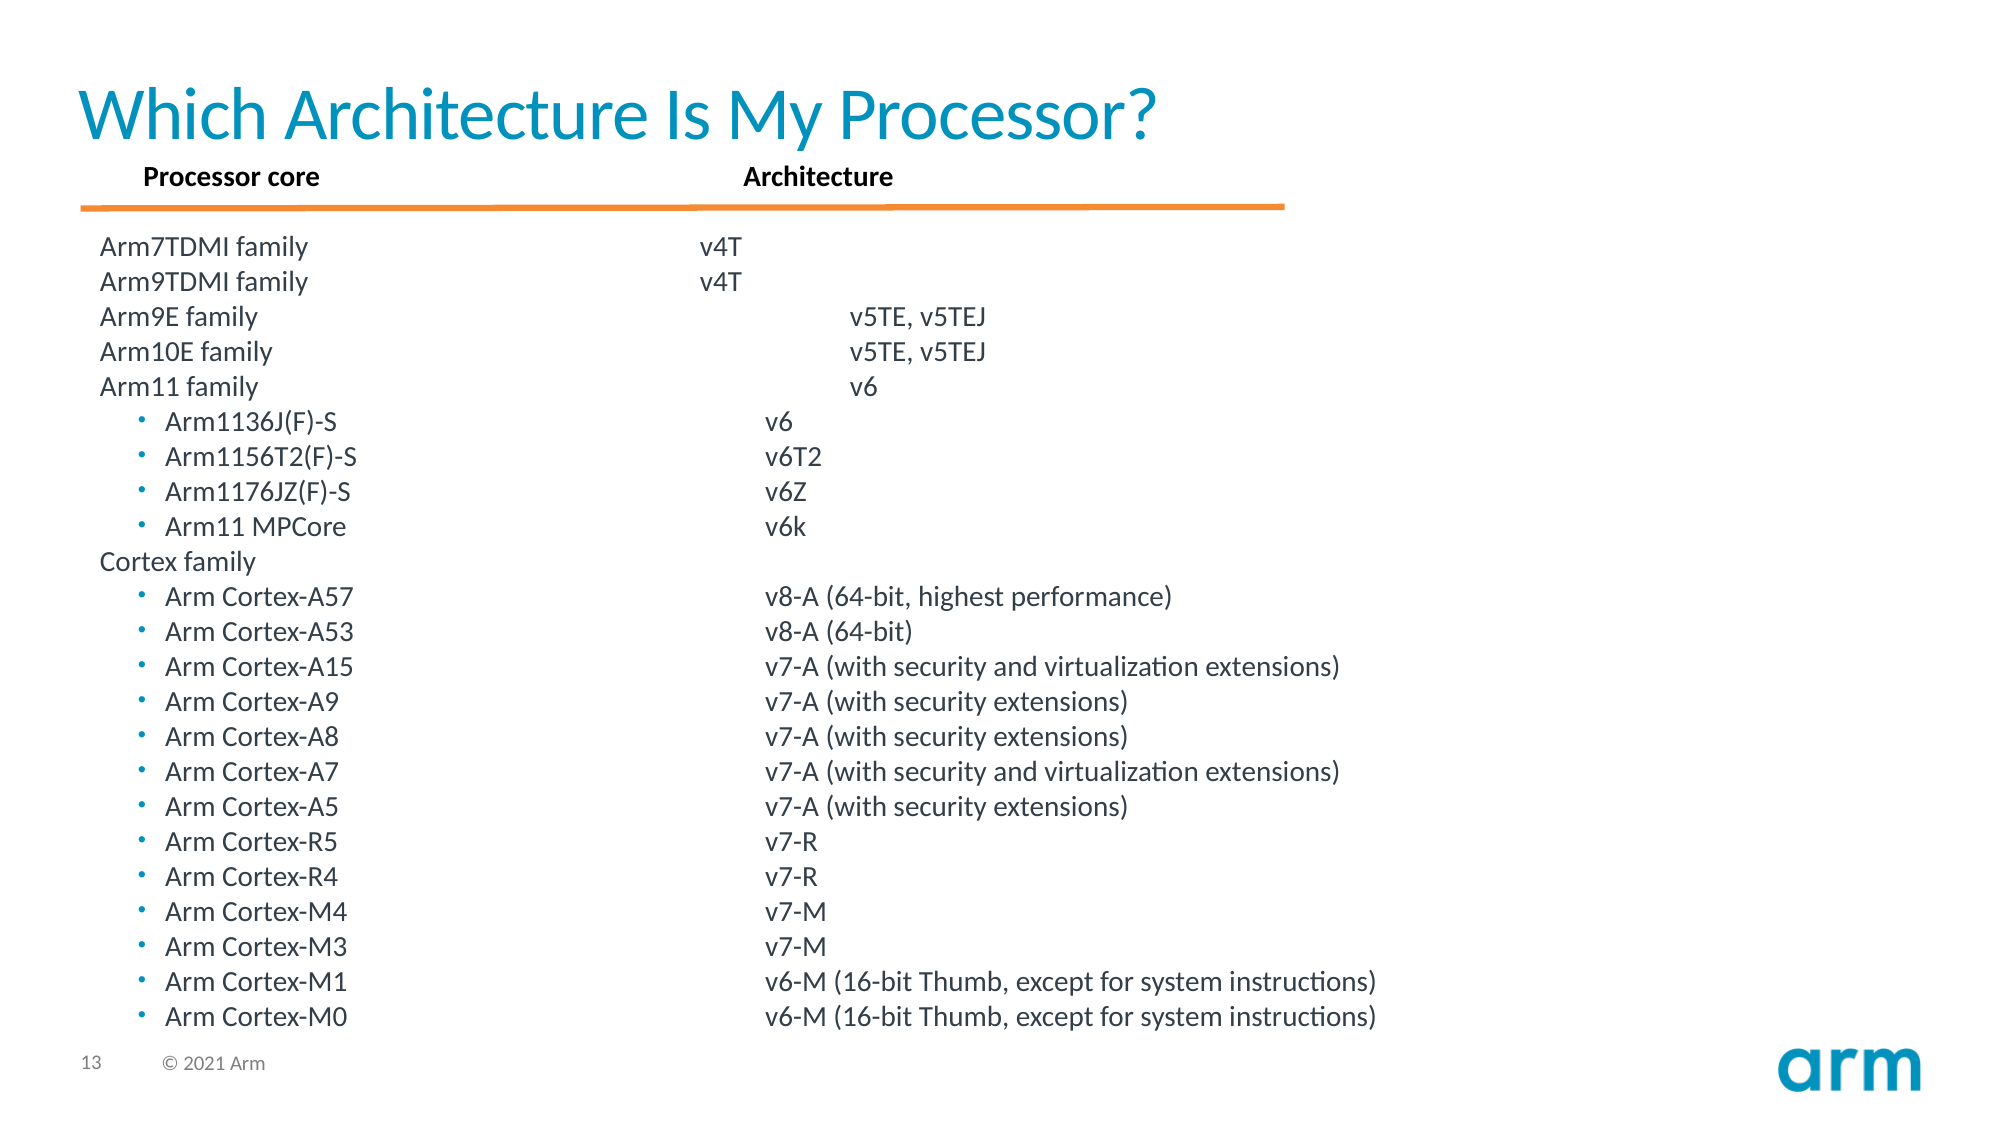

# Which Architecture Is My Processor?
	Processor core			Architecture

Arm7TDMI family			v4T
Arm9TDMI family			v4T
Arm9E family				v5TE, v5TEJ
Arm10E family				v5TE, v5TEJ
Arm11 family				v6
Arm1136J(F)-S			v6
Arm1156T2(F)-S			v6T2
Arm1176JZ(F)-S			v6Z
Arm11 MPCore			v6k
Cortex family
Arm Cortex-A57			v8-A (64-bit, highest performance)
Arm Cortex-A53			v8-A (64-bit)
Arm Cortex-A15			v7-A (with security and virtualization extensions)
Arm Cortex-A9			v7-A (with security extensions)
Arm Cortex-A8			v7-A (with security extensions)
Arm Cortex-A7			v7-A (with security and virtualization extensions)
Arm Cortex-A5			v7-A (with security extensions)
Arm Cortex-R5			v7-R
Arm Cortex-R4			v7-R
Arm Cortex-M4			v7-M
Arm Cortex-M3			v7-M
Arm Cortex-M1			v6-M (16-bit Thumb, except for system instructions)
Arm Cortex-M0			v6-M (16-bit Thumb, except for system instructions)